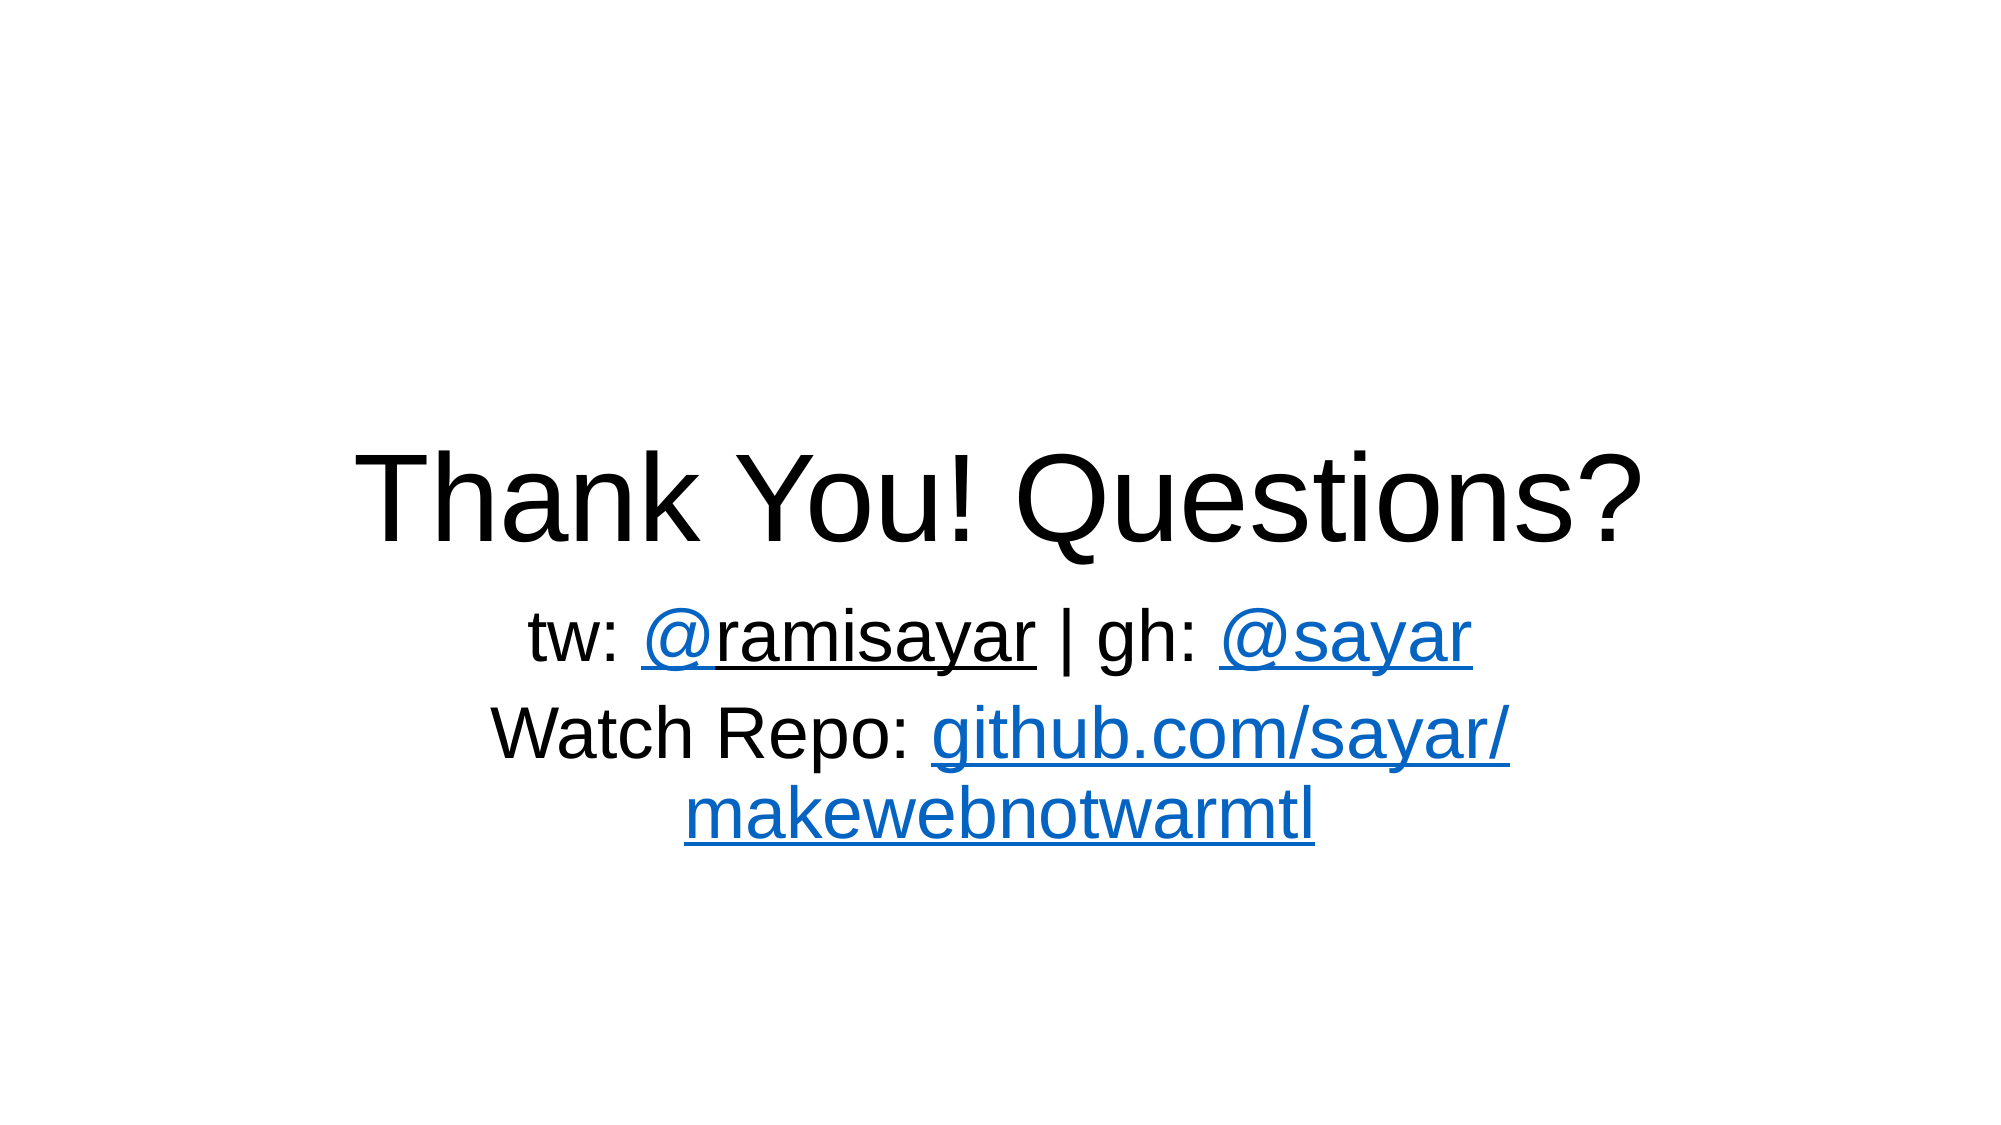

# Thank You! Questions?
tw: @ramisayar | gh: @sayar
Watch Repo: github.com/sayar/makewebnotwarmtl